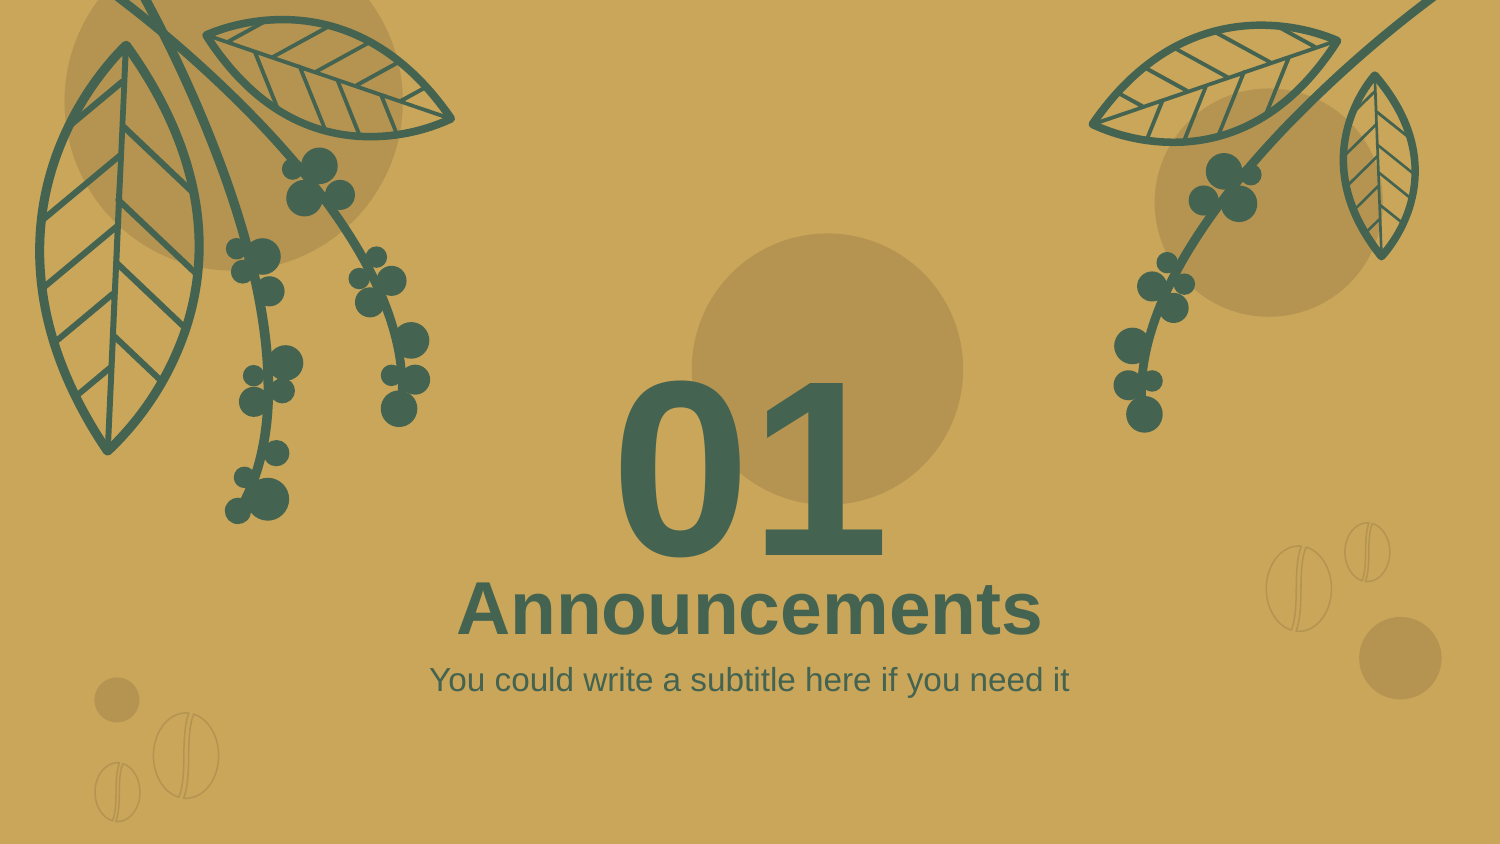

01
# Announcements
You could write a subtitle here if you need it